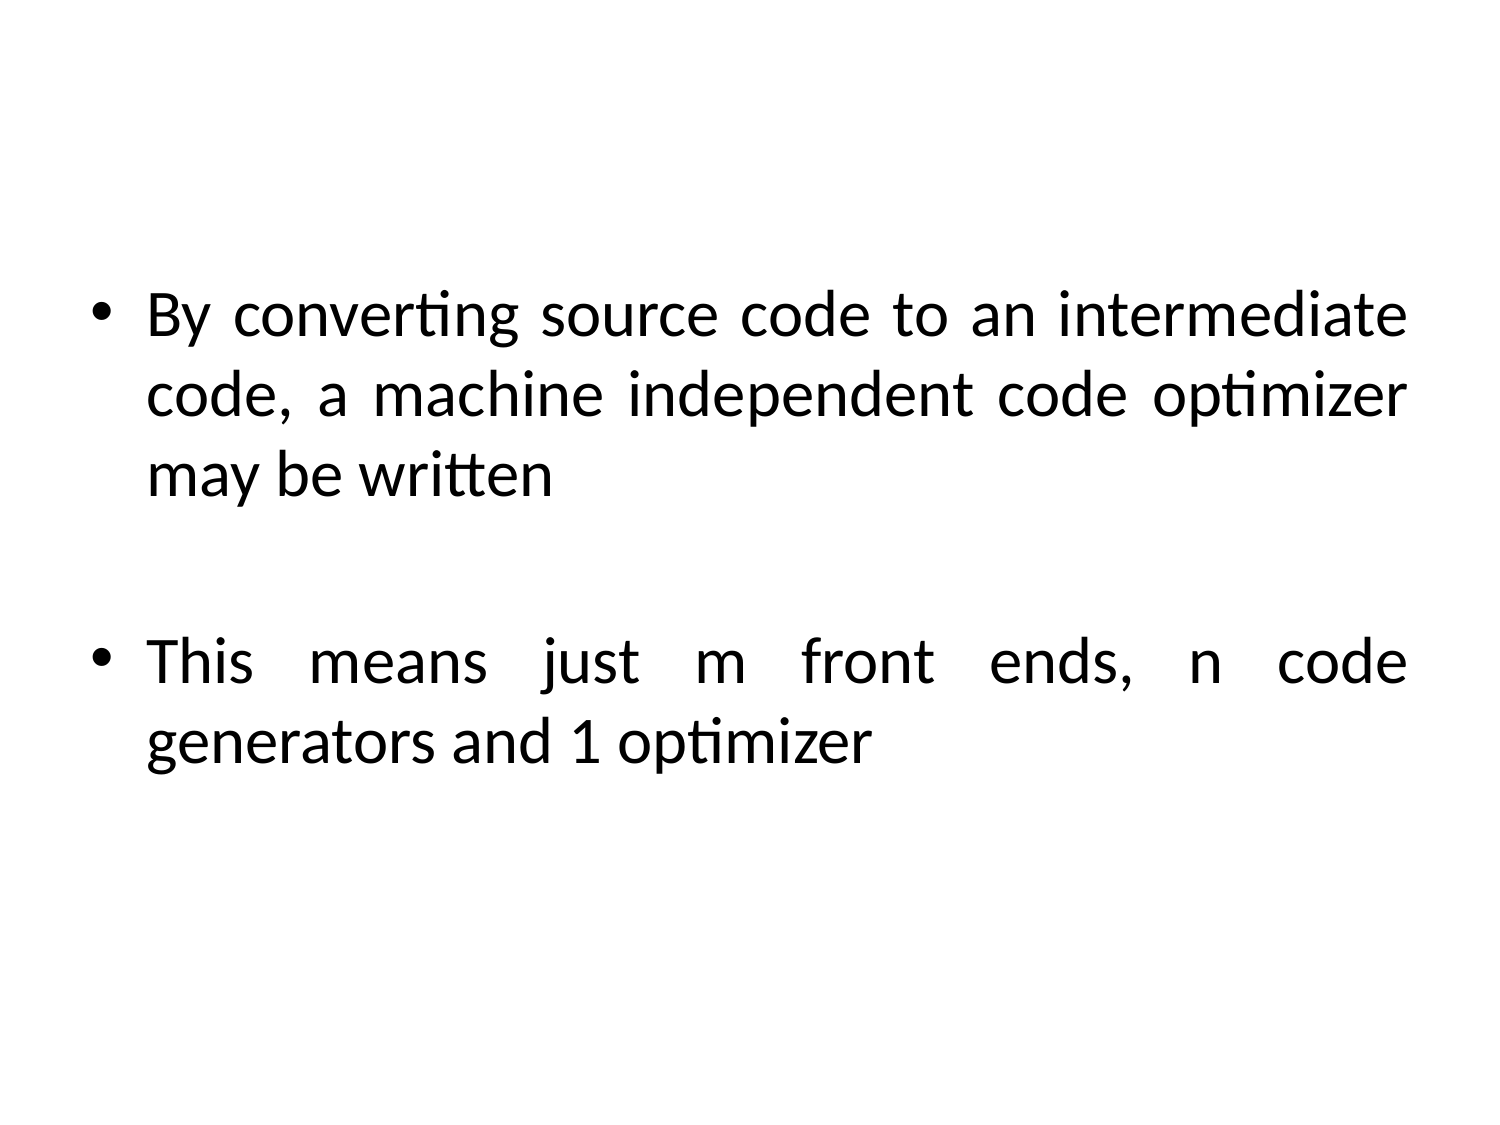

By converting source code to an intermediate code, a machine independent code optimizer may be written

This means just m front ends, n code generators and 1 optimizer